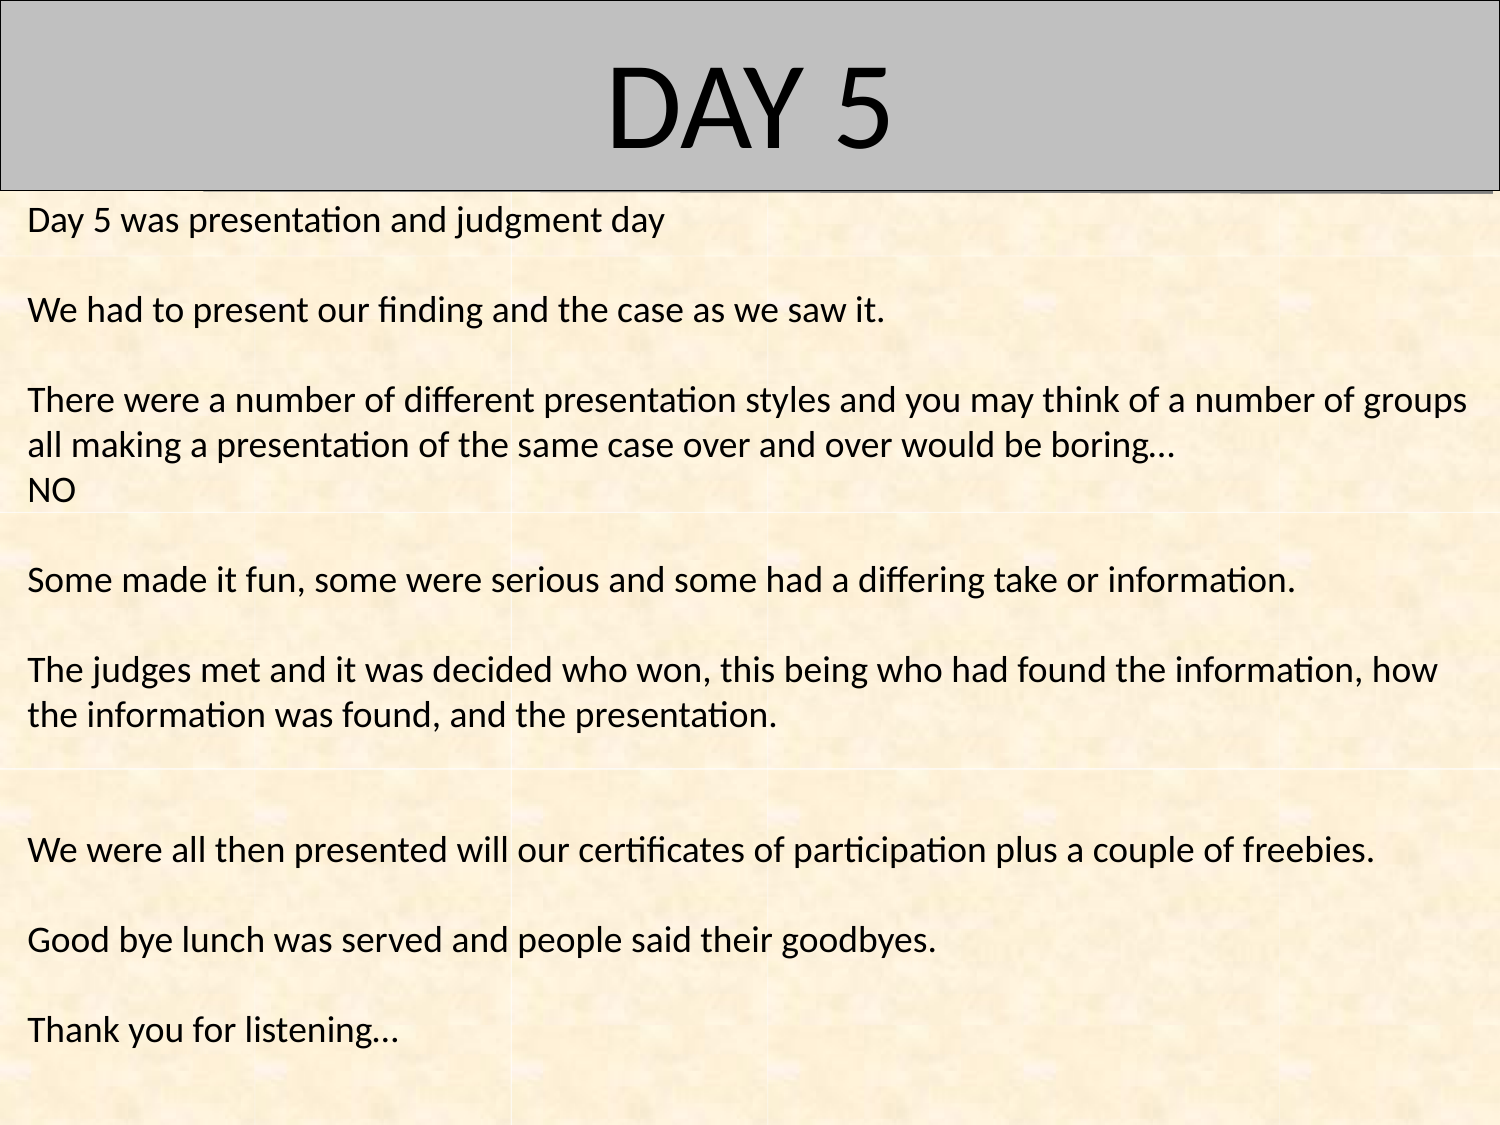

DAY 5
Day 5 was presentation and judgment day

We had to present our finding and the case as we saw it.

There were a number of different presentation styles and you may think of a number of groups all making a presentation of the same case over and over would be boring…
NO

Some made it fun, some were serious and some had a differing take or information.

The judges met and it was decided who won, this being who had found the information, how the information was found, and the presentation.

We were all then presented will our certificates of participation plus a couple of freebies.

Good bye lunch was served and people said their goodbyes.

Thank you for listening…